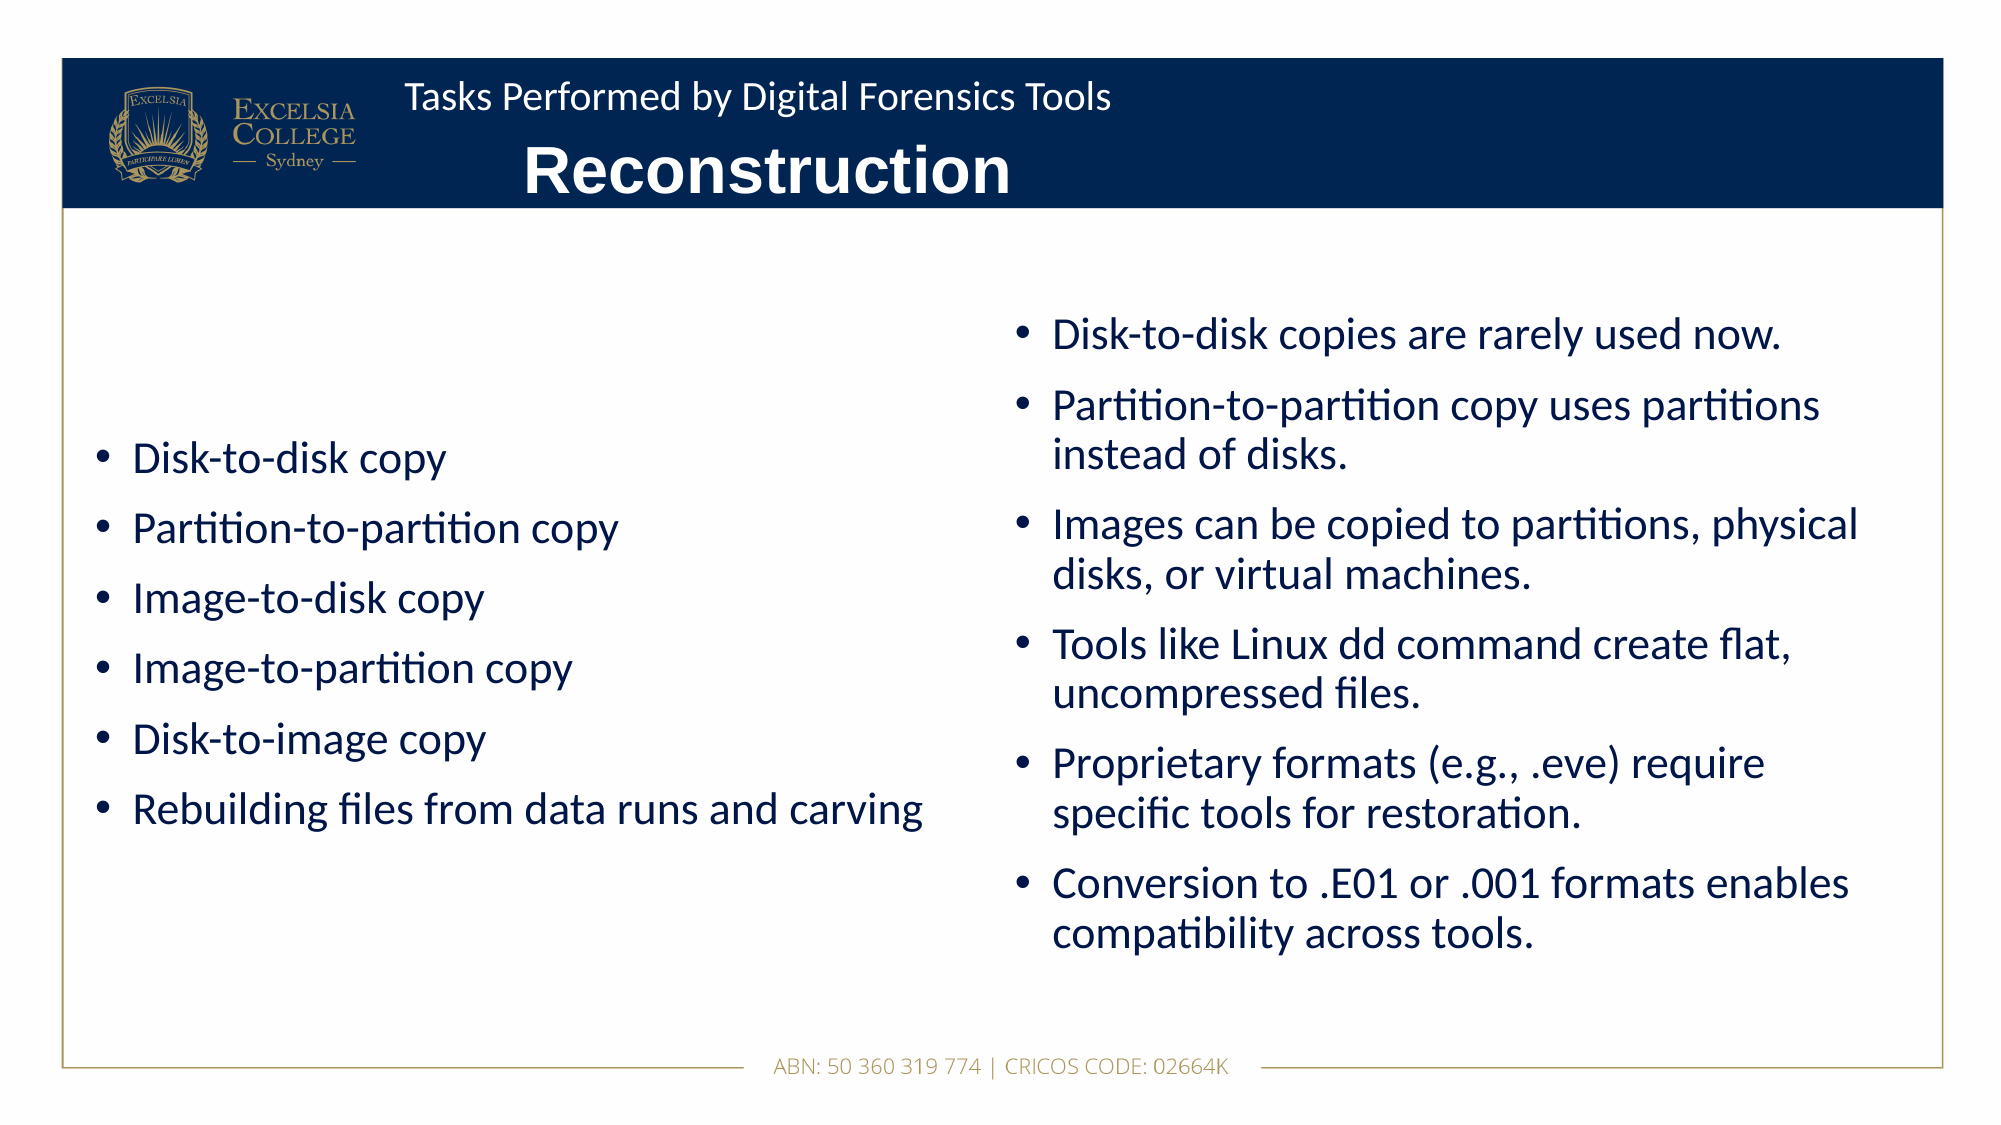

# Tasks Performed by Digital Forensics Tools
Reconstruction
Disk-to-disk copy
Partition-to-partition copy
Image-to-disk copy
Image-to-partition copy
Disk-to-image copy
Rebuilding files from data runs and carving
Disk-to-disk copies are rarely used now.
Partition-to-partition copy uses partitions instead of disks.
Images can be copied to partitions, physical disks, or virtual machines.
Tools like Linux dd command create flat, uncompressed files.
Proprietary formats (e.g., .eve) require specific tools for restoration.
Conversion to .E01 or .001 formats enables compatibility across tools.